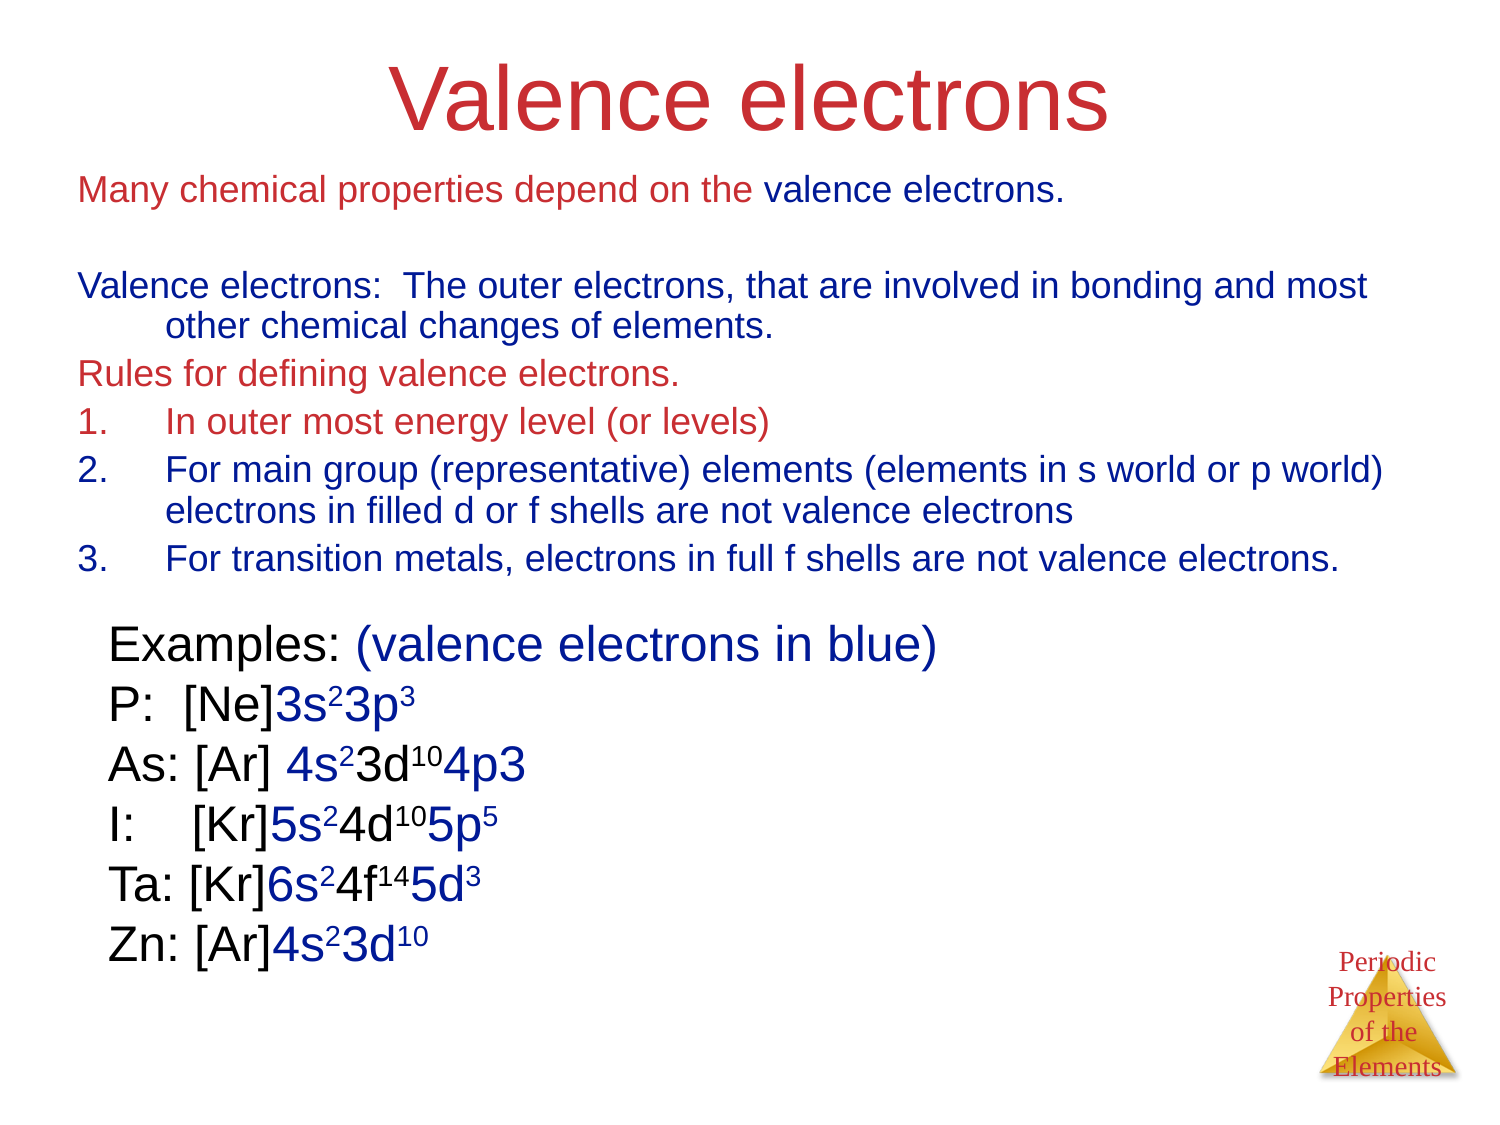

# Valence electrons
Many chemical properties depend on the valence electrons.

Valence electrons:  The outer electrons, that are involved in bonding and most other chemical changes of elements.
Rules for defining valence electrons.
In outer most energy level (or levels)
For main group (representative) elements (elements in s world or p world) electrons in filled d or f shells are not valence electrons
For transition metals, electrons in full f shells are not valence electrons.
Examples: (valence electrons in blue)
P:  [Ne]3s23p3
As: [Ar] 4s23d104p3
I:    [Kr]5s24d105p5
Ta: [Kr]6s24f145d3
Zn: [Ar]4s23d10